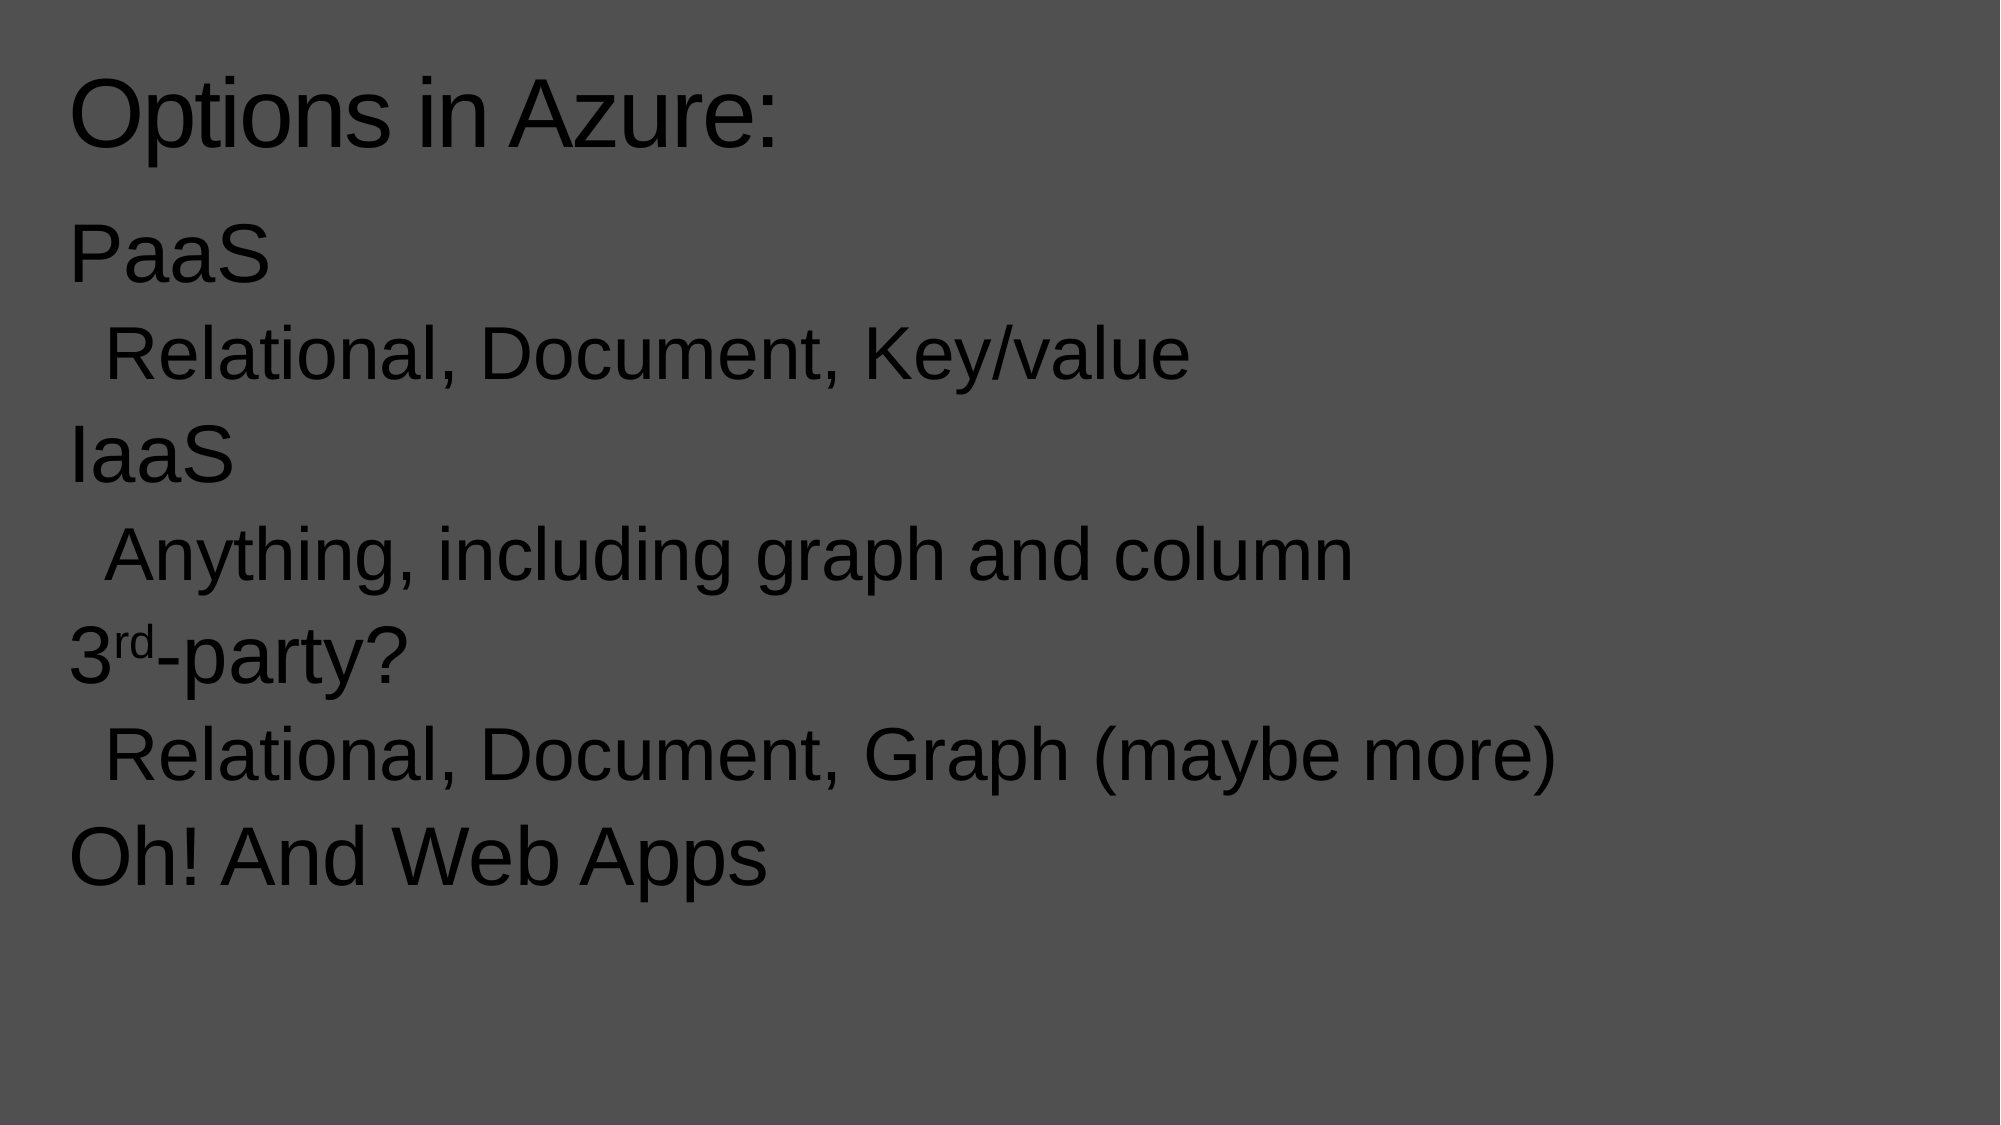

# Options in Azure:
PaaS
Relational, Document, Key/value
IaaS
Anything, including graph and column
3rd-party?
Relational, Document, Graph (maybe more)
Oh! And Web Apps